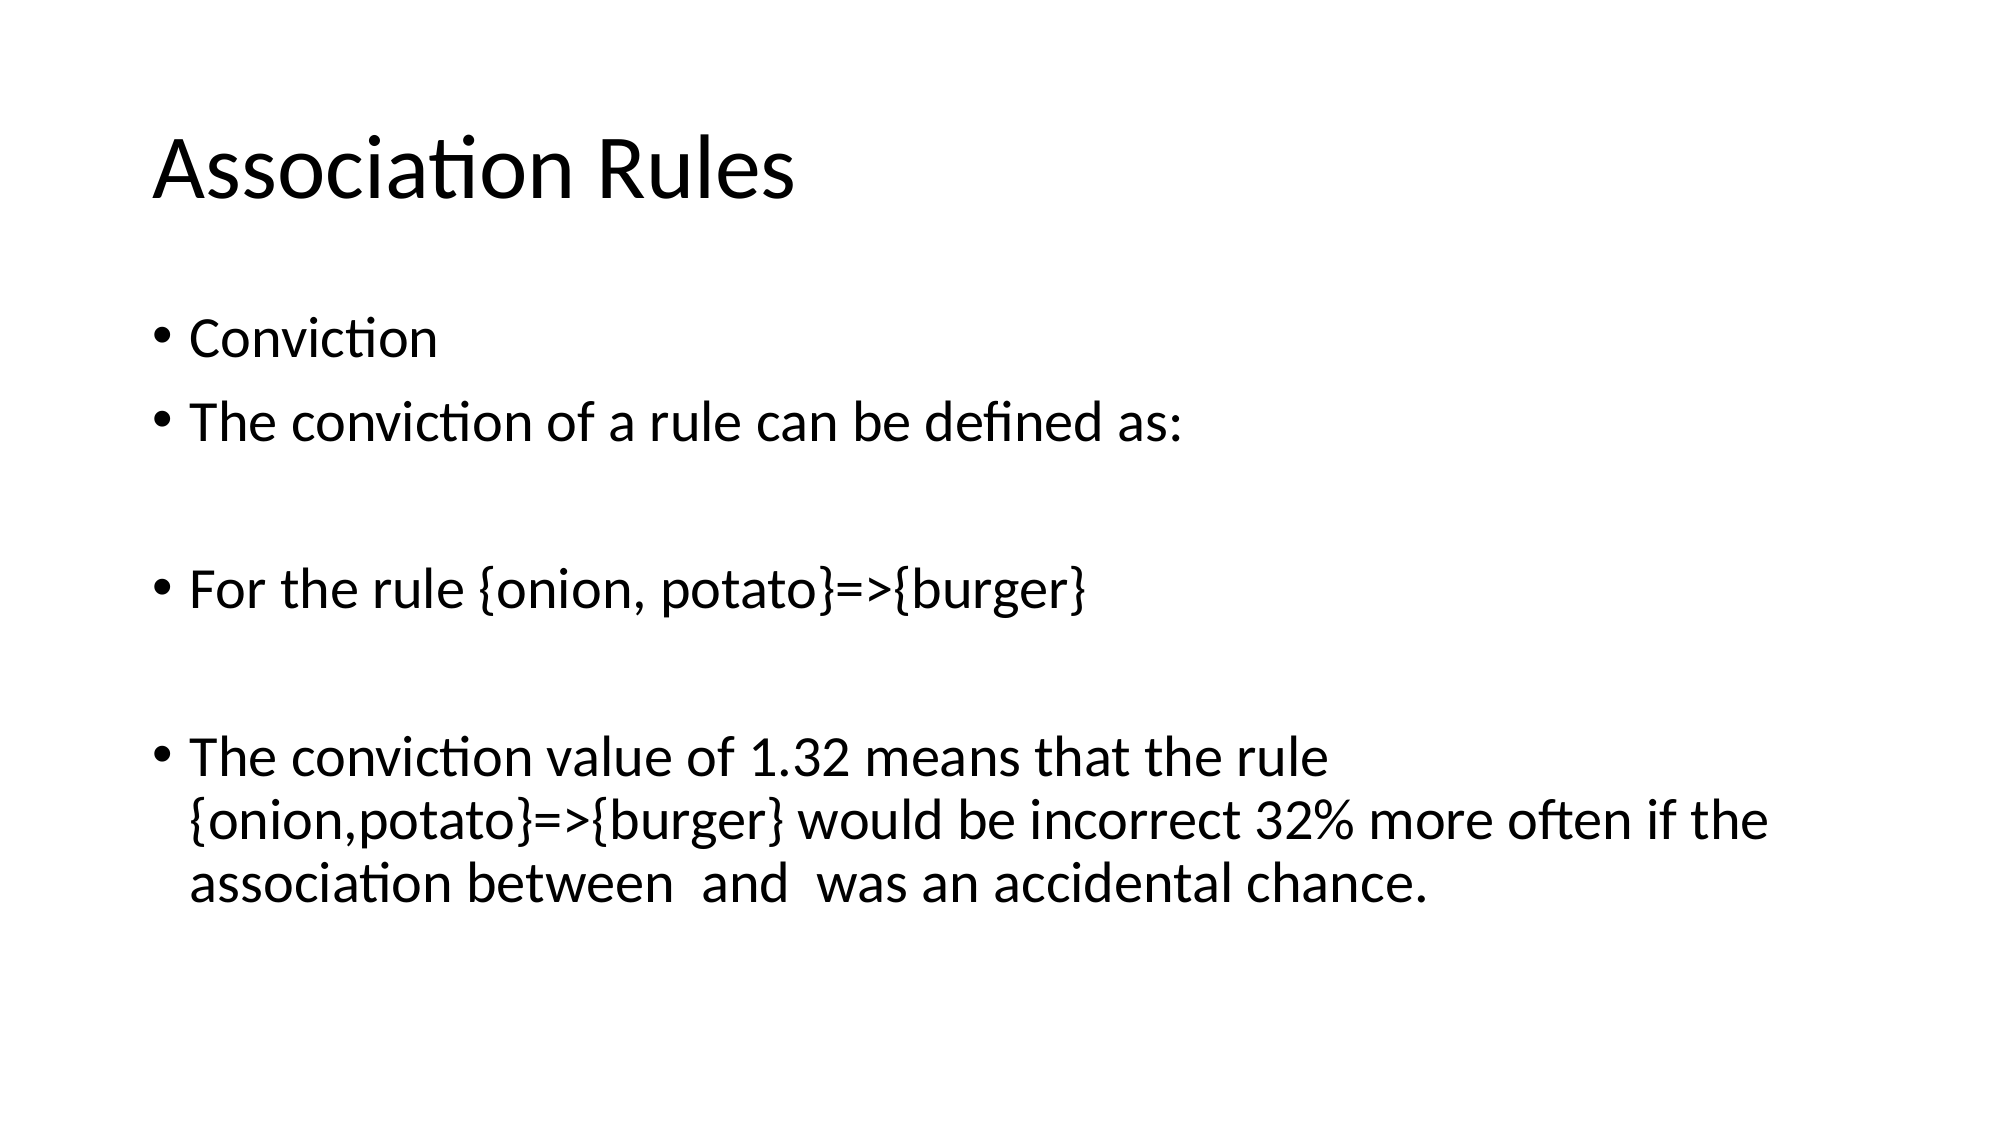

# Association Rules
Conviction
The conviction of a rule can be defined as:

For the rule {onion, potato}=>{burger}

The conviction value of 1.32 means that the rule {onion,potato}=>{burger} would be incorrect 32% more often if the association between  and  was an accidental chance.